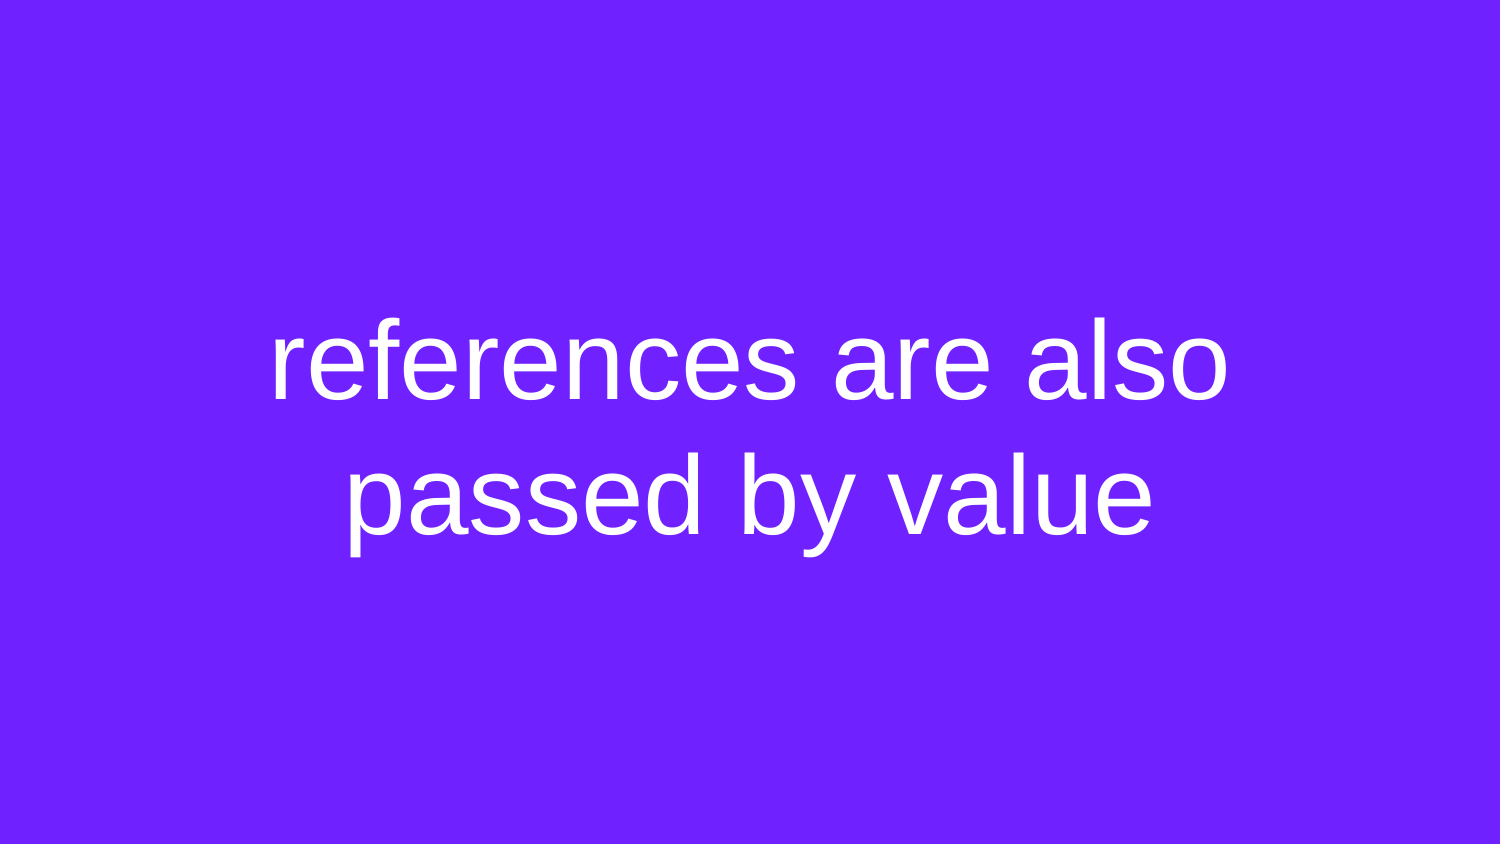

# references are also passed by value